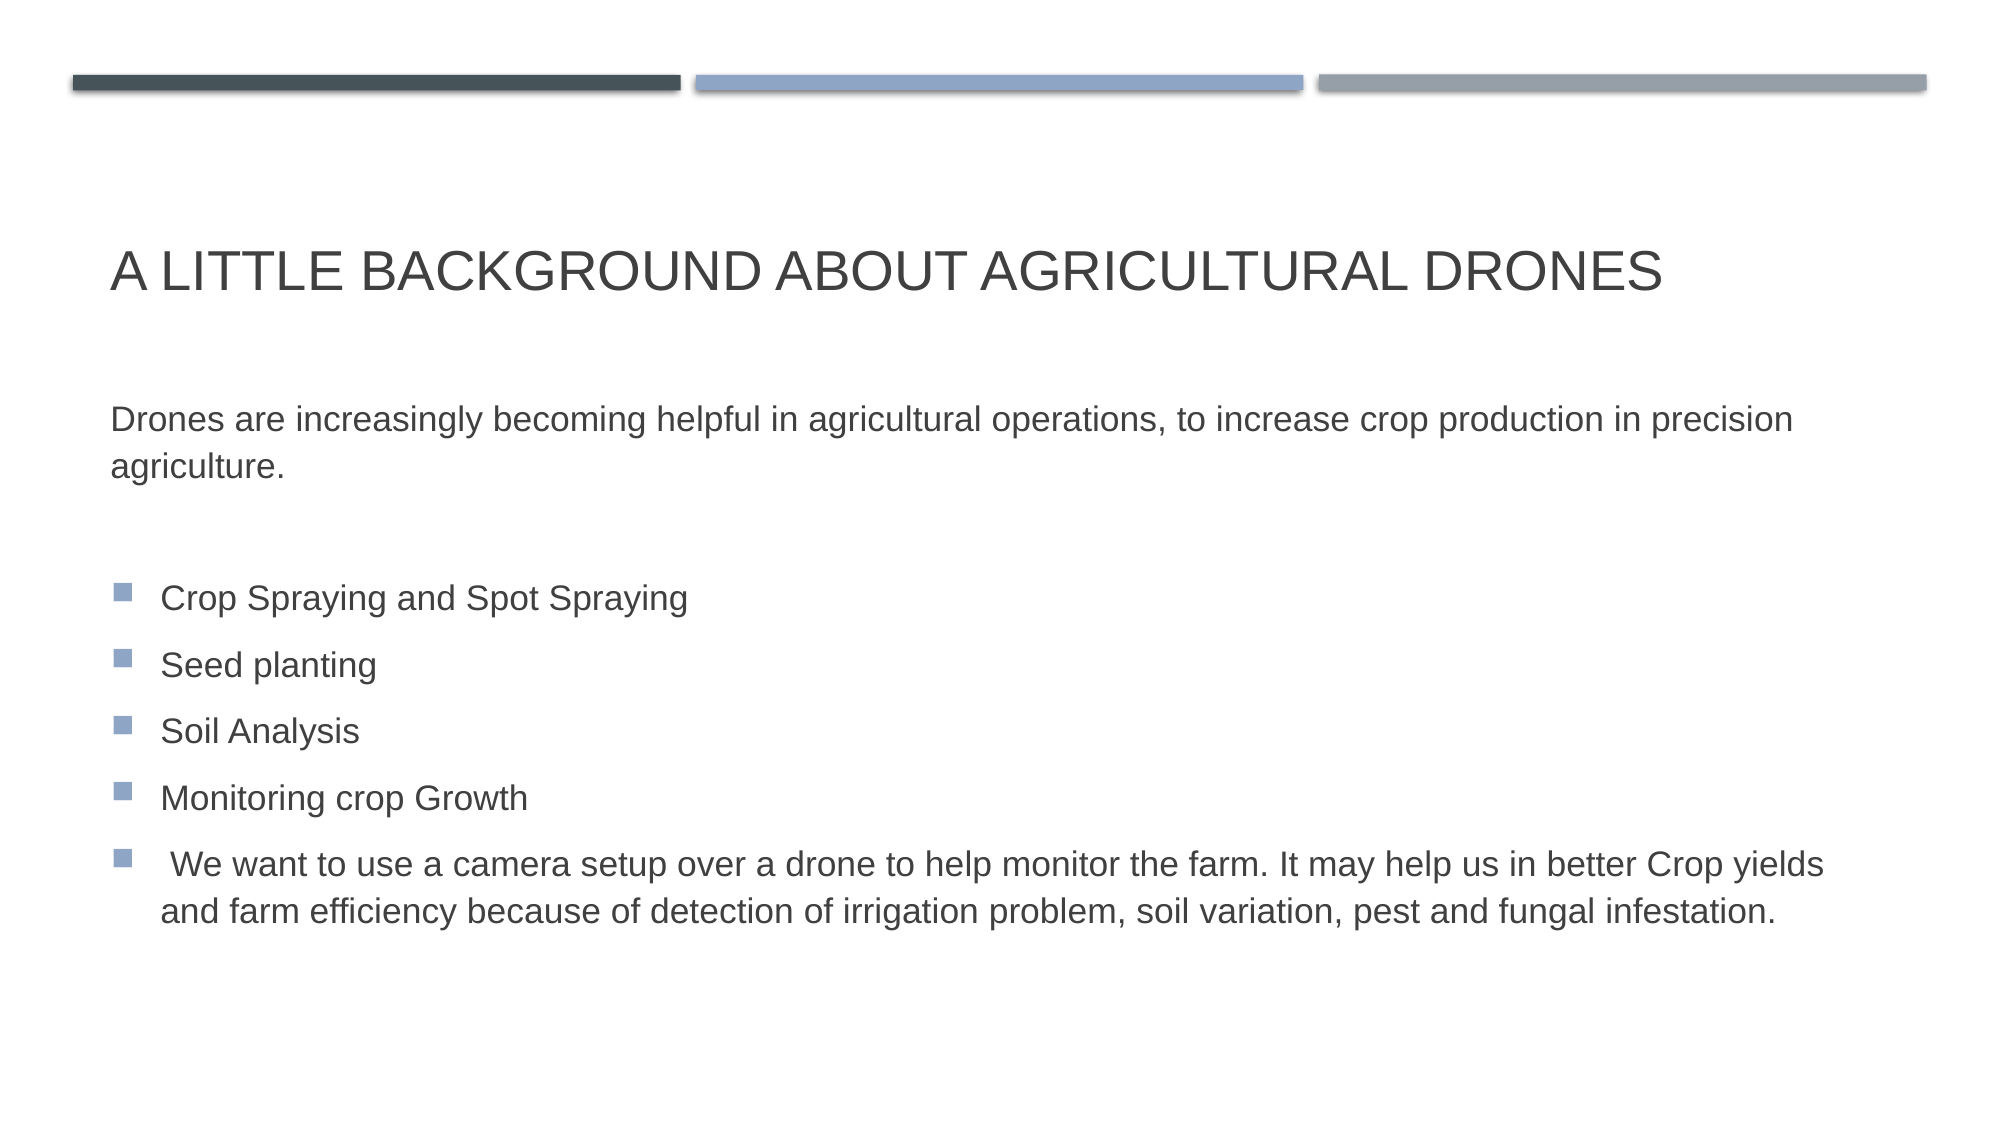

# A Little Background about agricultural drones
Drones are increasingly becoming helpful in agricultural operations, to increase crop production in precision agriculture.

Crop Spraying and Spot Spraying
Seed planting
Soil Analysis
Monitoring crop Growth
 We want to use a camera setup over a drone to help monitor the farm. It may help us in better Crop yields and farm efficiency because of detection of irrigation problem, soil variation, pest and fungal infestation.